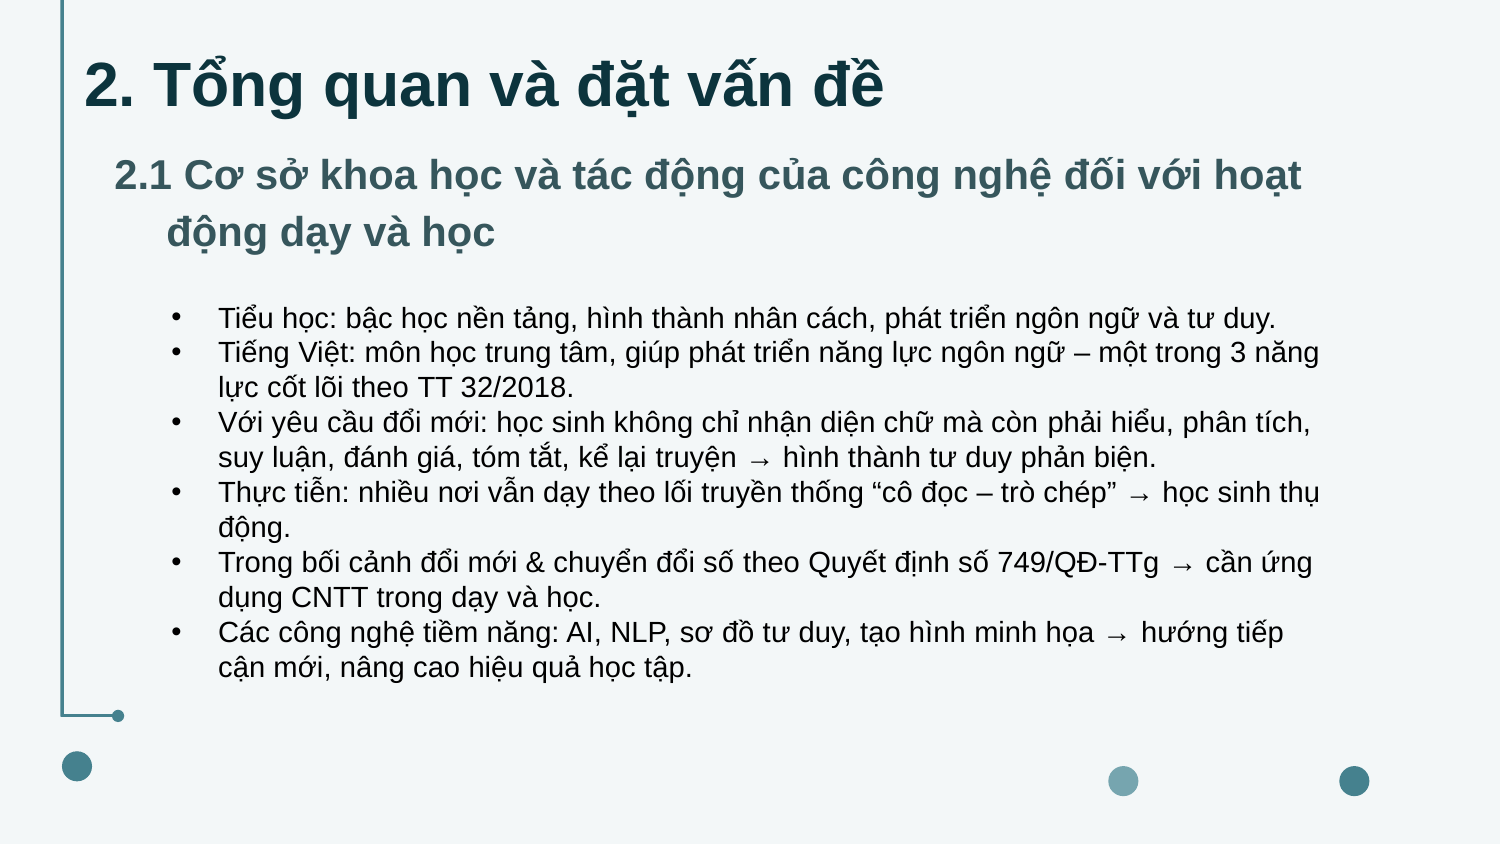

# 2. Tổng quan và đặt vấn đề
2.1 Cơ sở khoa học và tác động của công nghệ đối với hoạt động dạy và học
Tiểu học: bậc học nền tảng, hình thành nhân cách, phát triển ngôn ngữ và tư duy.
Tiếng Việt: môn học trung tâm, giúp phát triển năng lực ngôn ngữ – một trong 3 năng lực cốt lõi theo TT 32/2018.
Với yêu cầu đổi mới: học sinh không chỉ nhận diện chữ mà còn phải hiểu, phân tích, suy luận, đánh giá, tóm tắt, kể lại truyện → hình thành tư duy phản biện.
Thực tiễn: nhiều nơi vẫn dạy theo lối truyền thống “cô đọc – trò chép” → học sinh thụ động.
Trong bối cảnh đổi mới & chuyển đổi số theo Quyết định số 749/QĐ-TTg → cần ứng dụng CNTT trong dạy và học.
Các công nghệ tiềm năng: AI, NLP, sơ đồ tư duy, tạo hình minh họa → hướng tiếp cận mới, nâng cao hiệu quả học tập.